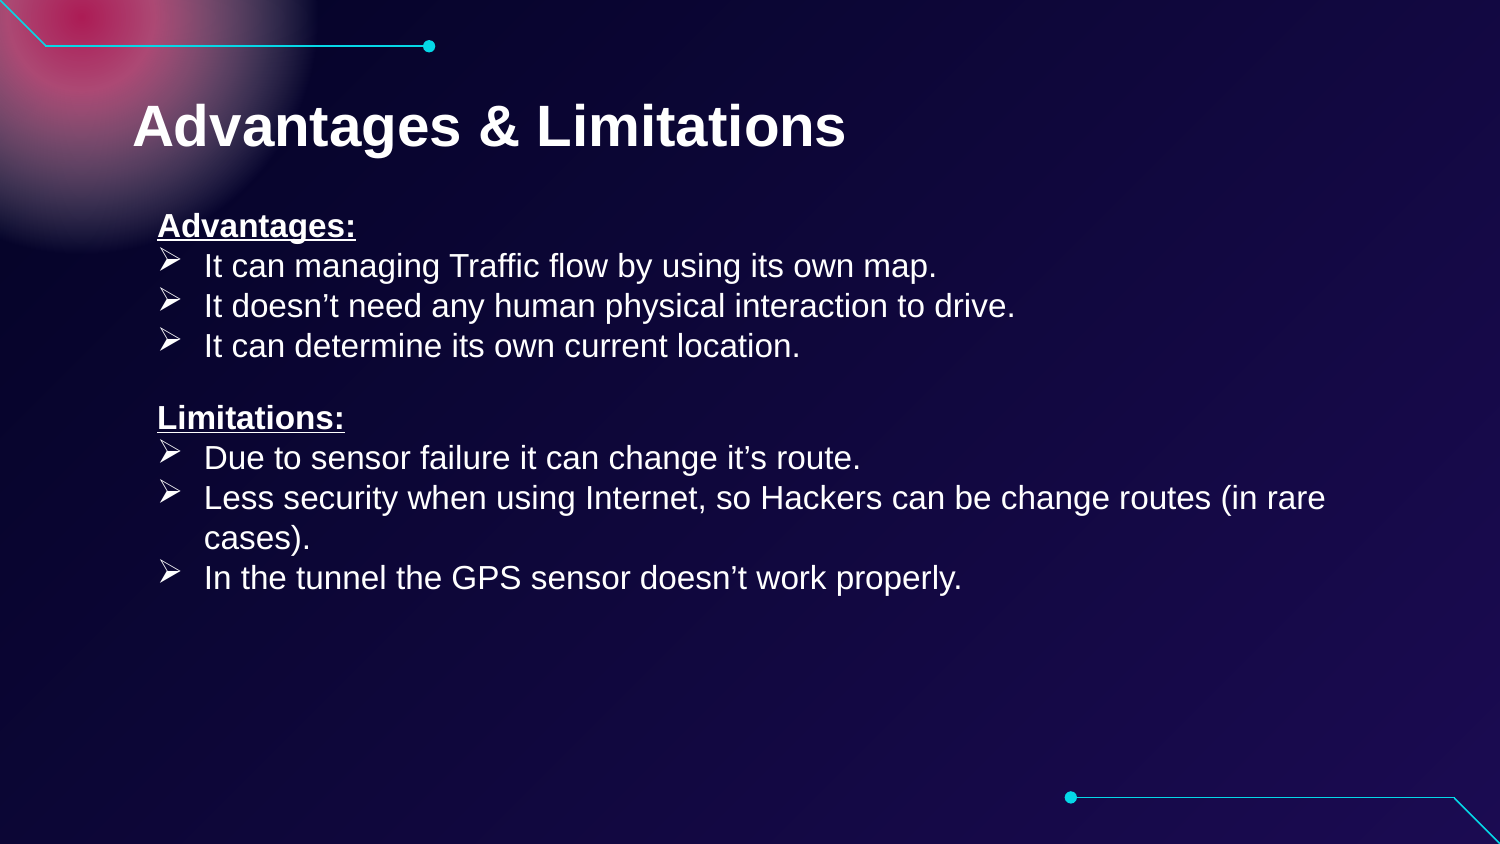

# Advantages & Limitations
Advantages:
It can managing Traffic flow by using its own map.
It doesn’t need any human physical interaction to drive.
It can determine its own current location.

Limitations:
Due to sensor failure it can change it’s route.
Less security when using Internet, so Hackers can be change routes (in rare cases).
In the tunnel the GPS sensor doesn’t work properly.